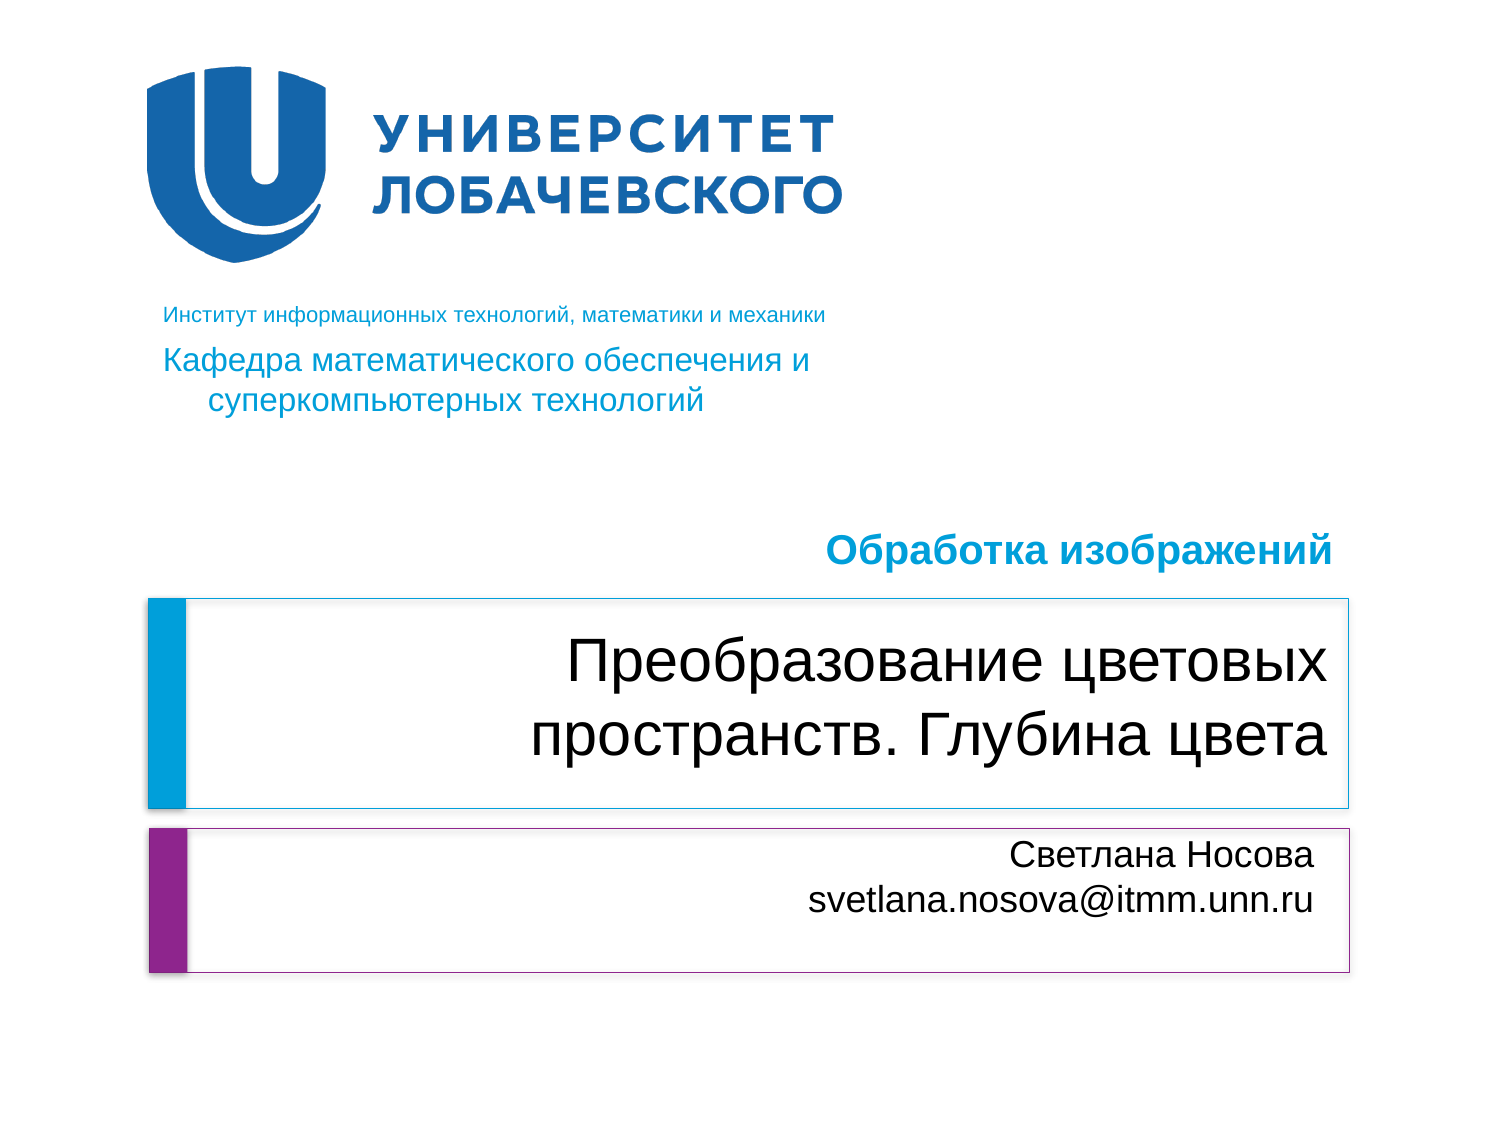

# Преобразование цветовых пространств. Глубина цвета
Светлана Носова
svetlana.nosova@itmm.unn.ru